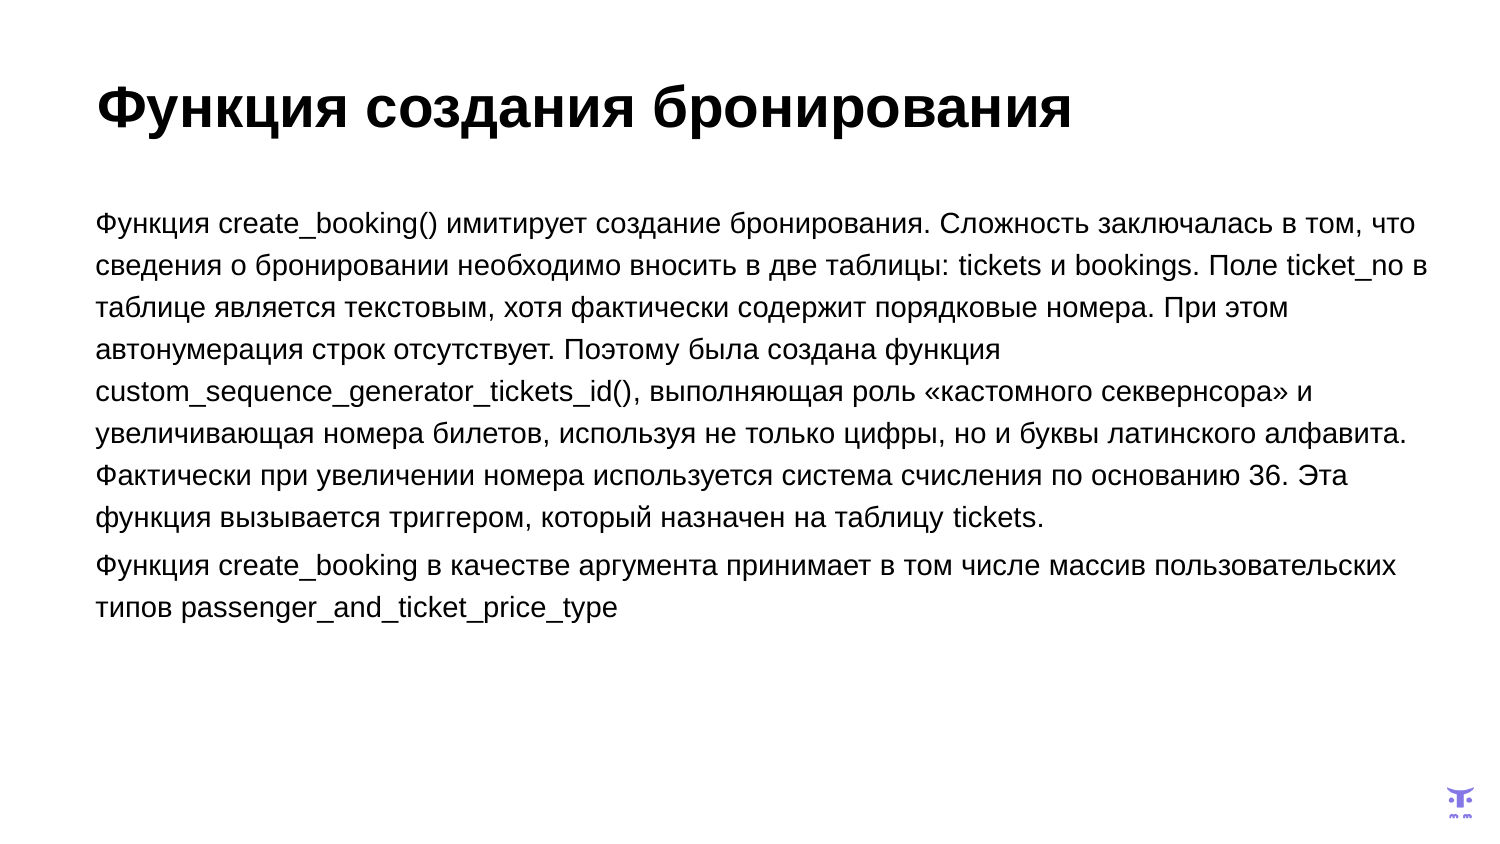

# Функция создания бронирования
Функция create_booking() имитирует создание бронирования. Сложность заключалась в том, что сведения о бронировании необходимо вносить в две таблицы: tickets и bookings. Поле ticket_no в таблице является текстовым, хотя фактически содержит порядковые номера. При этом автонумерация строк отсутствует. Поэтому была создана функция custom_sequence_generator_tickets_id(), выполняющая роль «кастомного секвернсора» и увеличивающая номера билетов, используя не только цифры, но и буквы латинского алфавита. Фактически при увеличении номера используется система счисления по основанию 36. Эта функция вызывается триггером, который назначен на таблицу tickets.
Функция create_booking в качестве аргумента принимает в том числе массив пользовательских типов passenger_and_ticket_price_type